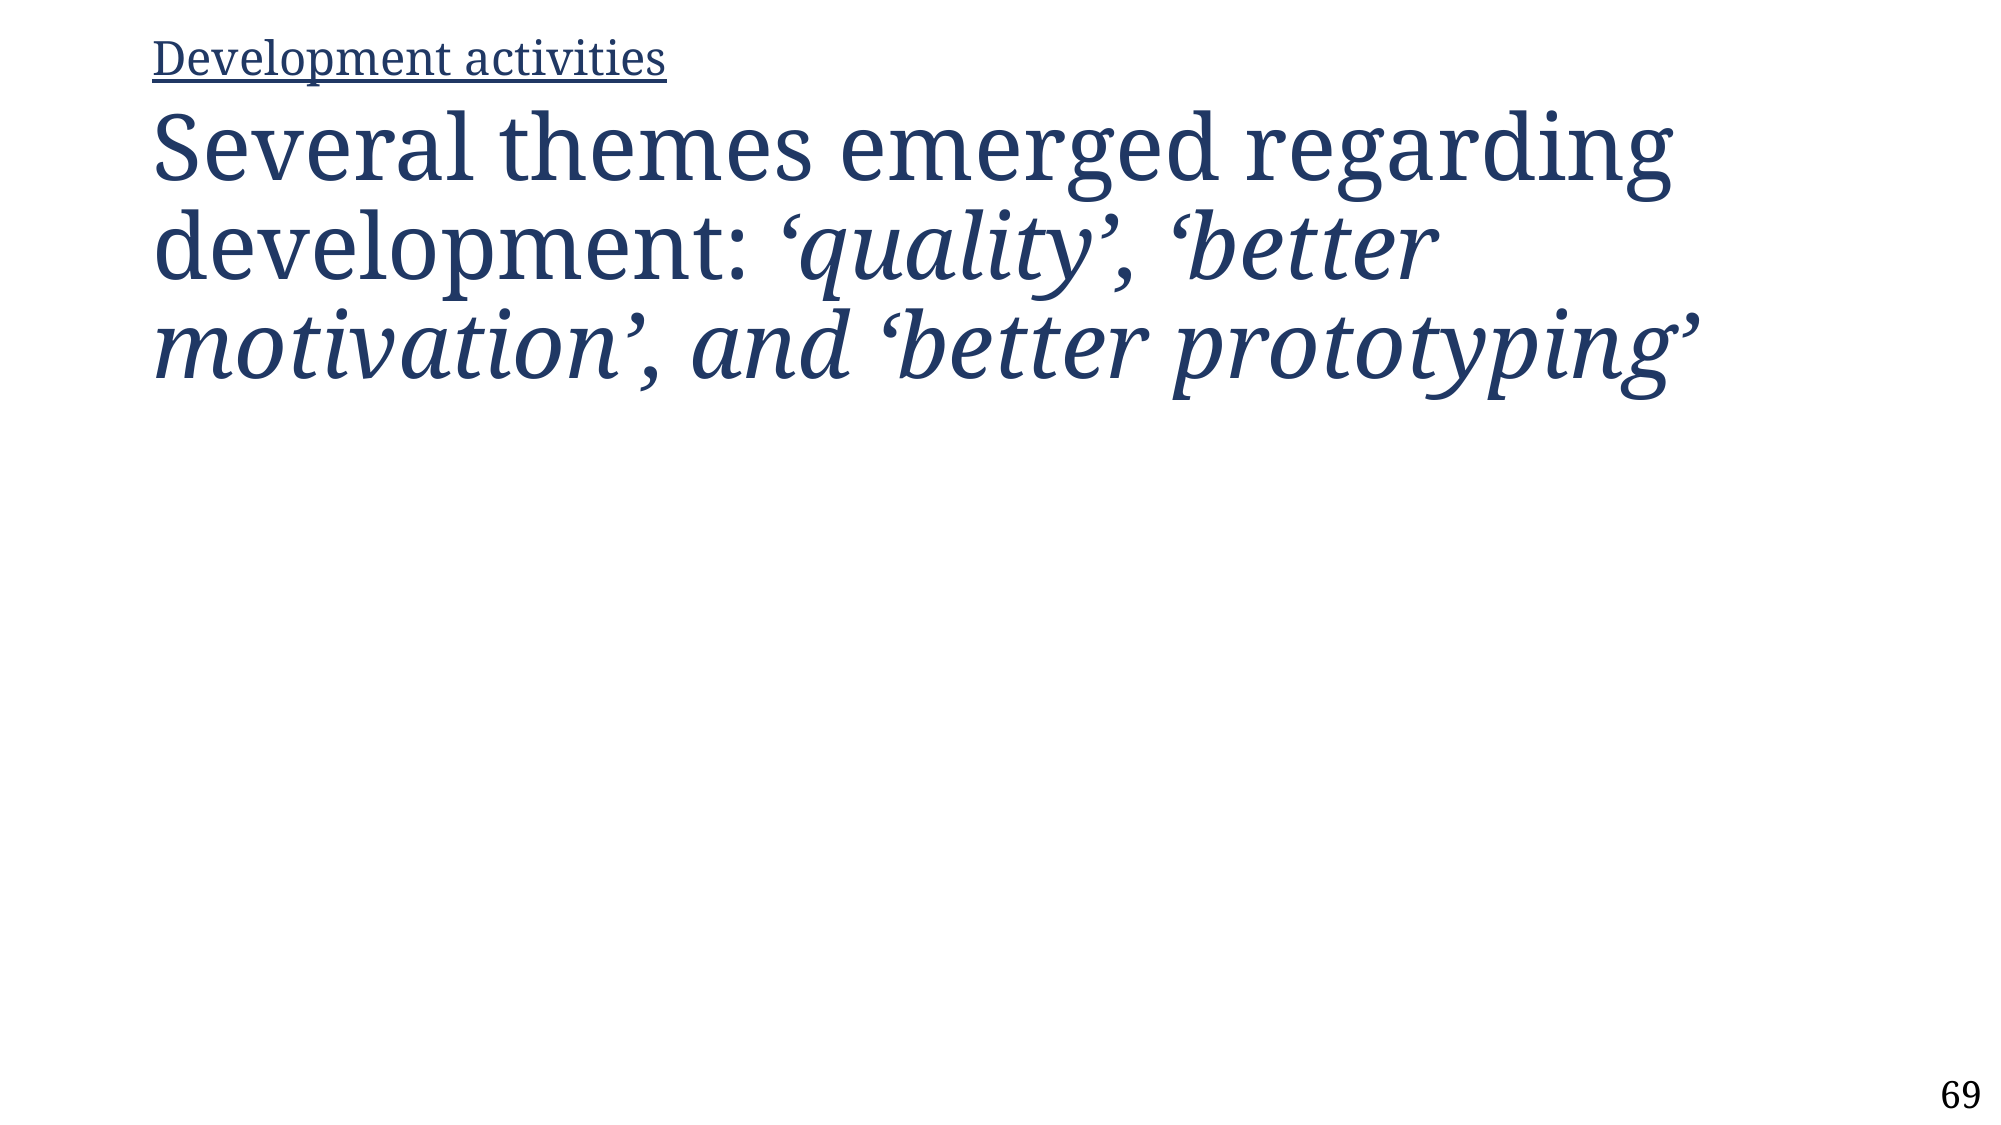

Development activities
# Several themes emerged regarding development: ‘quality’, ‘better motivation’, and ‘better prototyping’
69